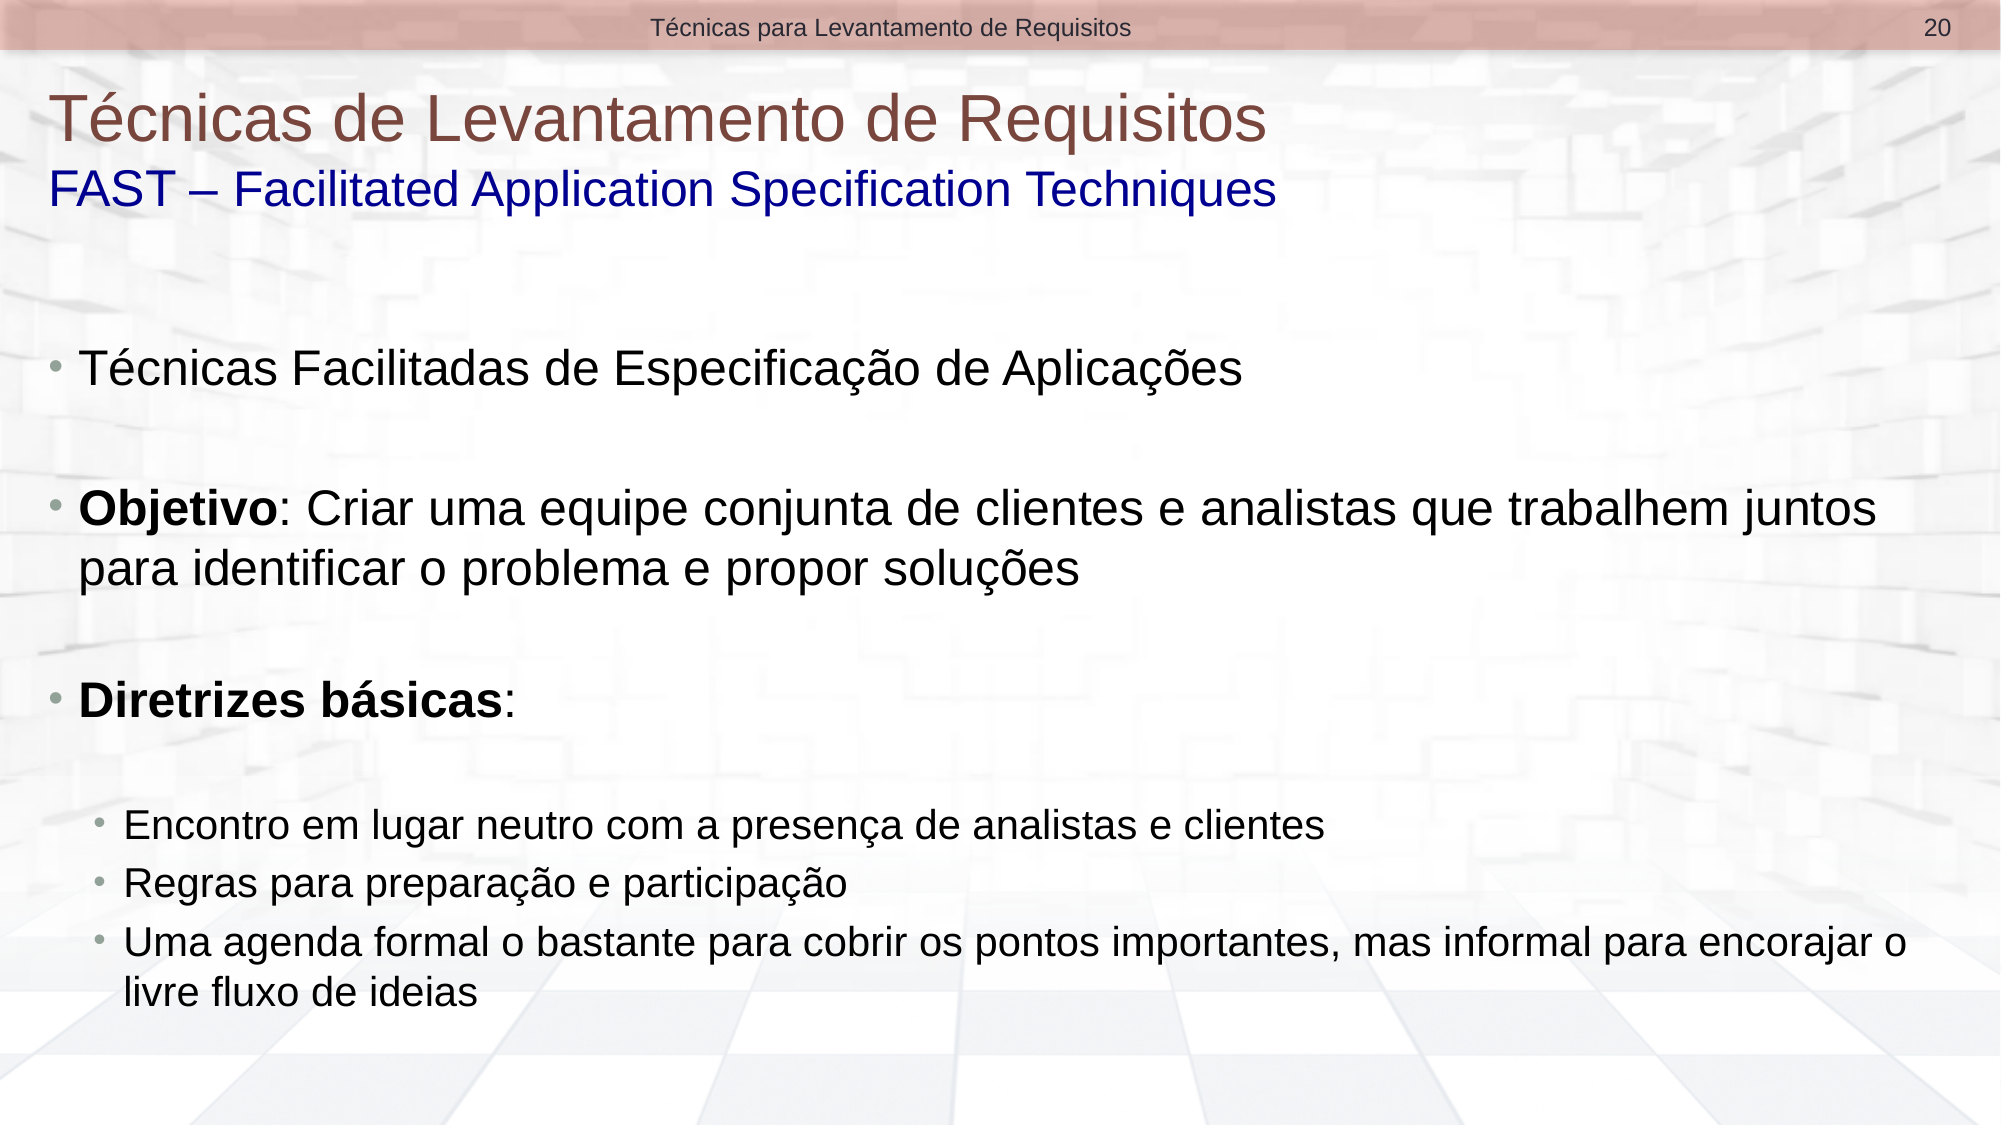

20
Técnicas para Levantamento de Requisitos
# Técnicas de Levantamento de Requisitos FAST – Facilitated Application Specification Techniques
Técnicas Facilitadas de Especificação de Aplicações

Objetivo: Criar uma equipe conjunta de clientes e analistas que trabalhem juntos para identificar o problema e propor soluções

Diretrizes básicas:

Encontro em lugar neutro com a presença de analistas e clientes
Regras para preparação e participação
Uma agenda formal o bastante para cobrir os pontos importantes, mas informal para encorajar o livre fluxo de ideias